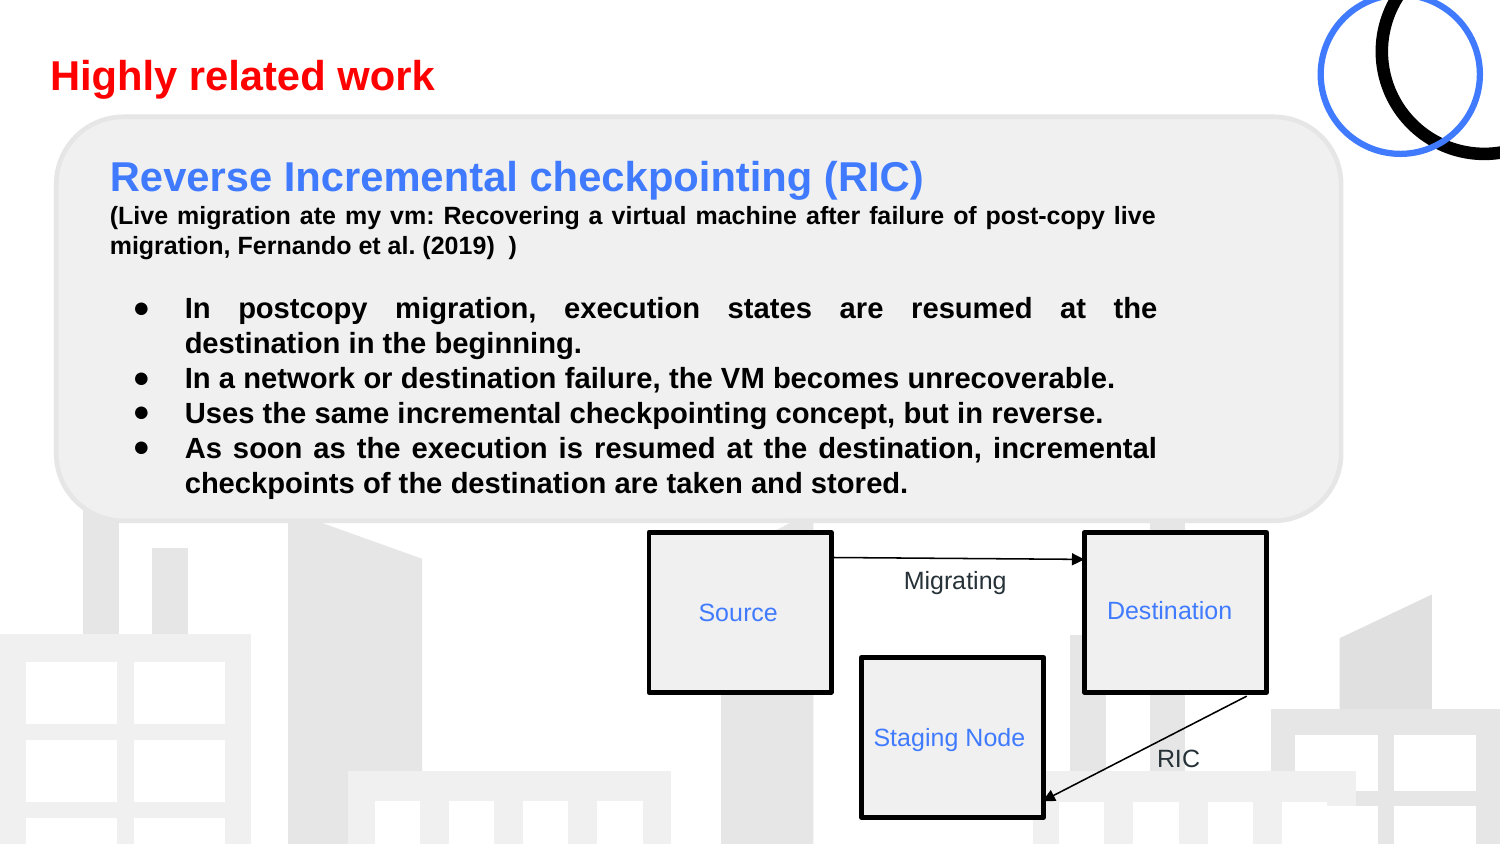

Highly related work

Reverse Incremental checkpointing (RIC)
(Live migration ate my vm: Recovering a virtual machine after failure of post-copy live migration, Fernando et al. (2019)  )

In postcopy migration, execution states are resumed at the destination in the beginning.
In a network or destination failure, the VM becomes unrecoverable.
Uses the same incremental checkpointing concept, but in reverse.
As soon as the execution is resumed at the destination, incremental checkpoints of the destination are taken and stored.

Migrating
Destination
Source

Staging Node
RIC